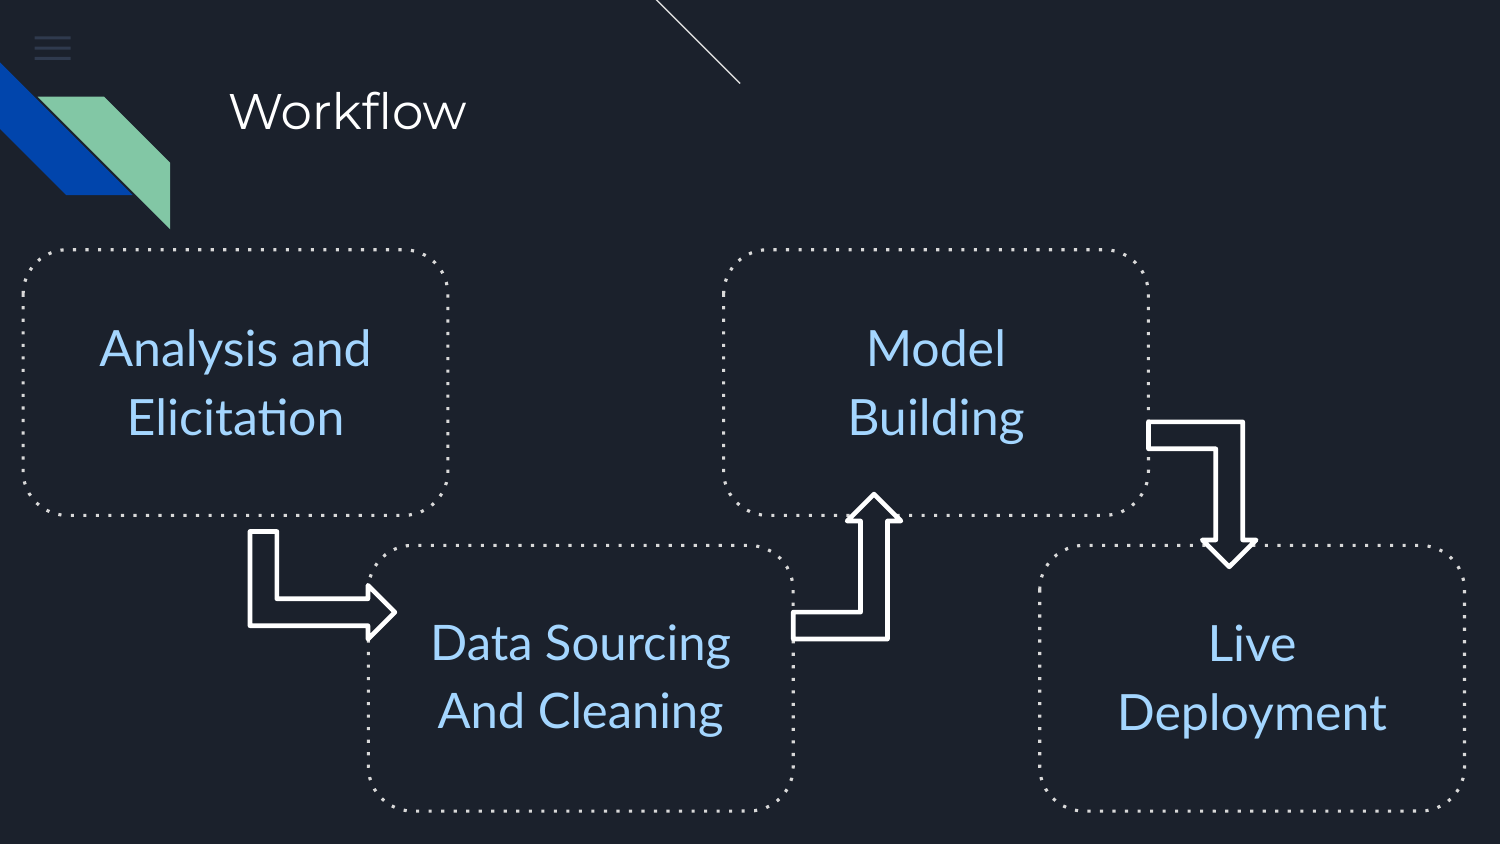

# Workflow

Analysis and Elicitation

Model Building

Data Sourcing
And Cleaning

Live Deployment